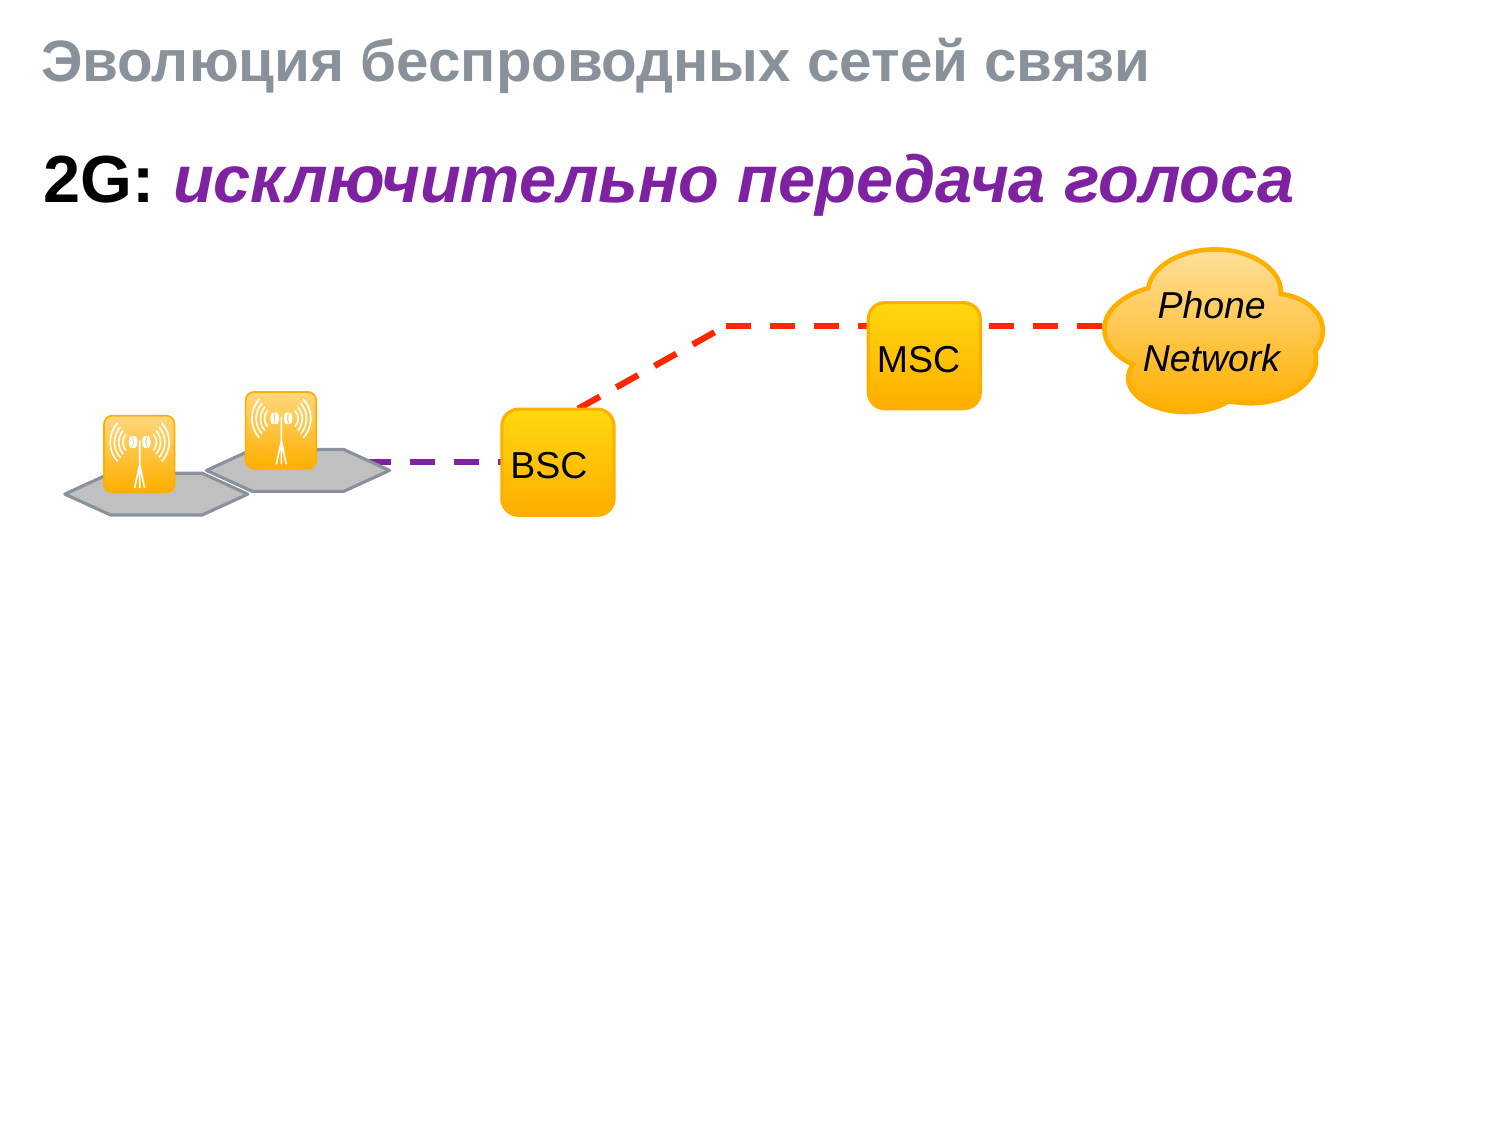

# Эволюция беспроводных сетей связи
2G: исключительно передача голоса

Phone
Network

MSC

BSC